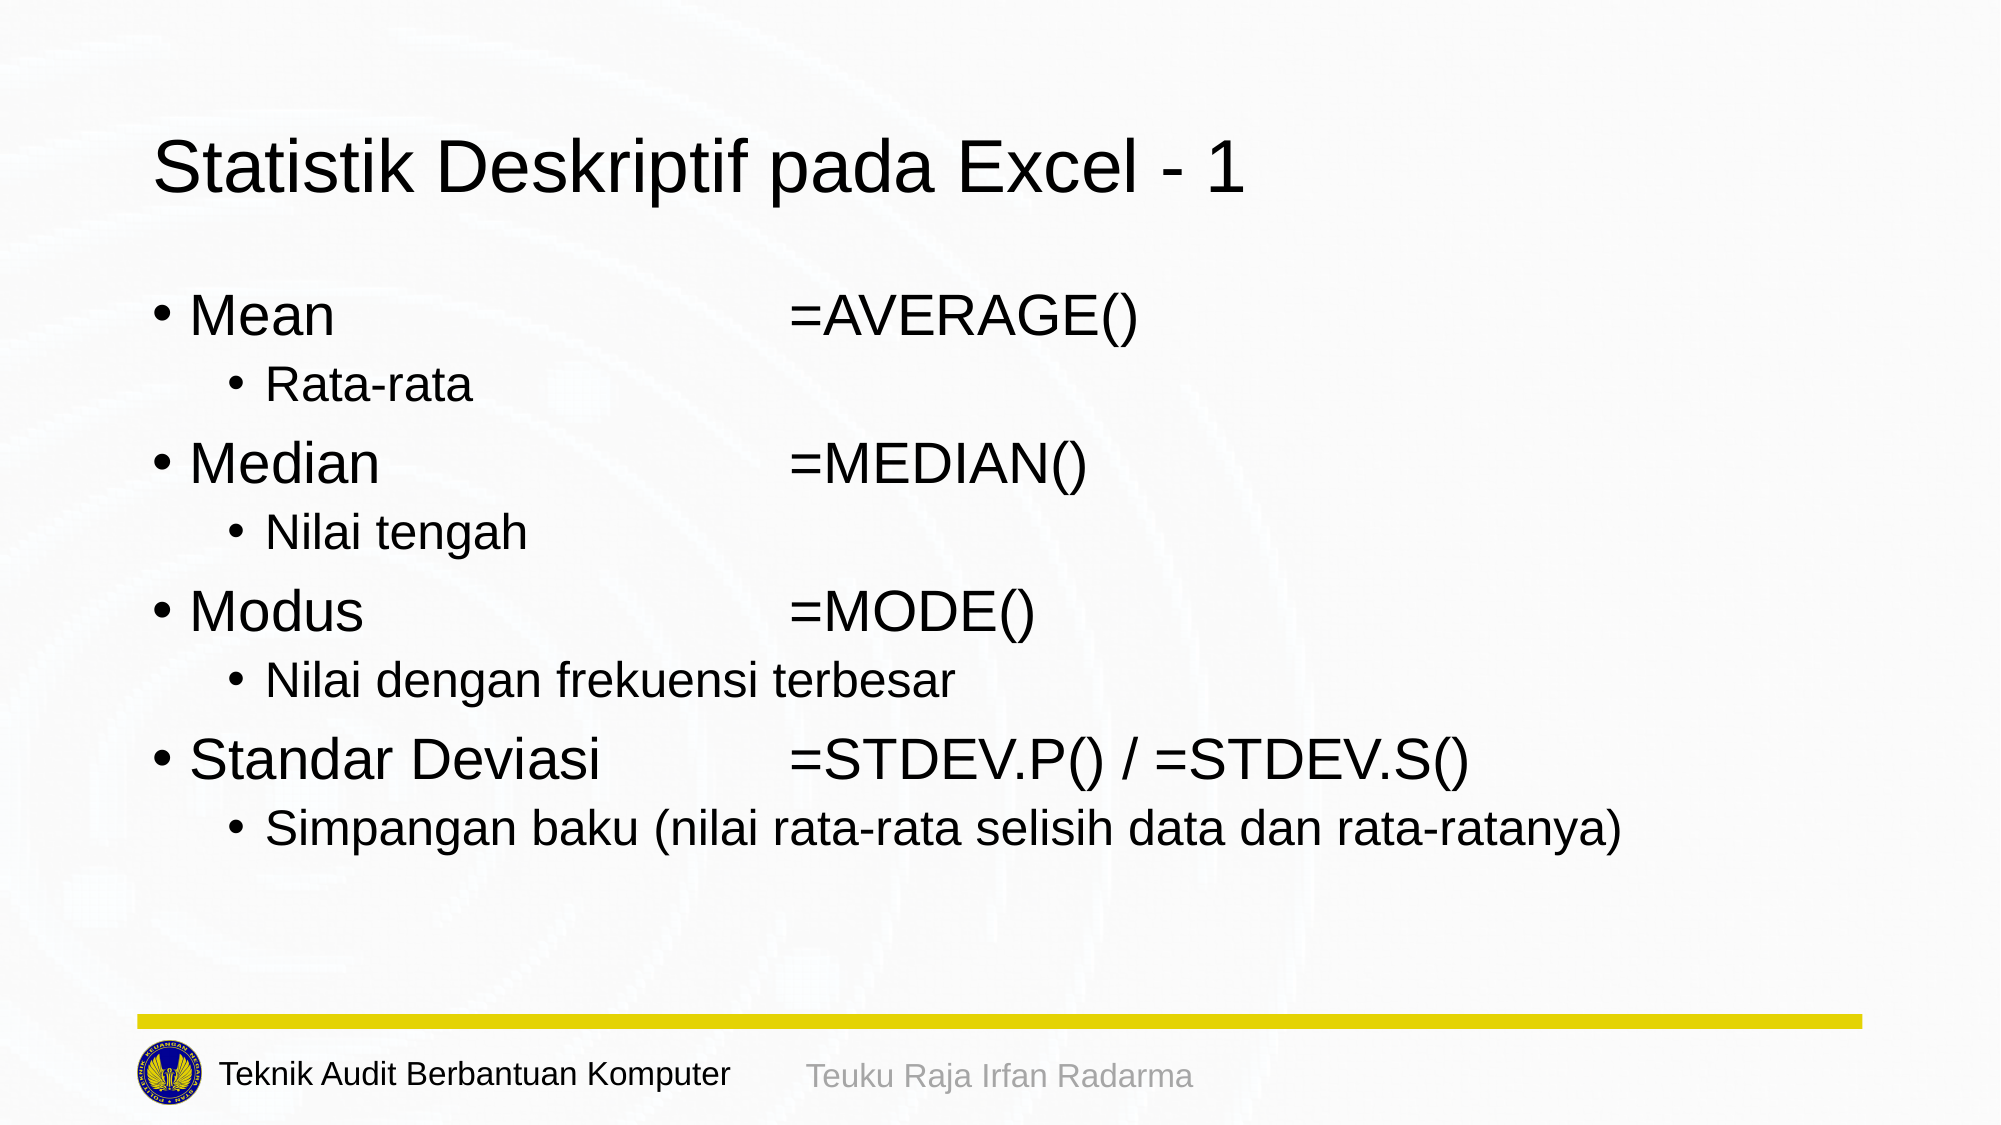

# Statistik Deskriptif pada Excel - 1
Mean 			=AVERAGE()
Rata-rata
Median			=MEDIAN()
Nilai tengah
Modus			=MODE()
Nilai dengan frekuensi terbesar
Standar Deviasi		=STDEV.P() / =STDEV.S()
Simpangan baku (nilai rata-rata selisih data dan rata-ratanya)